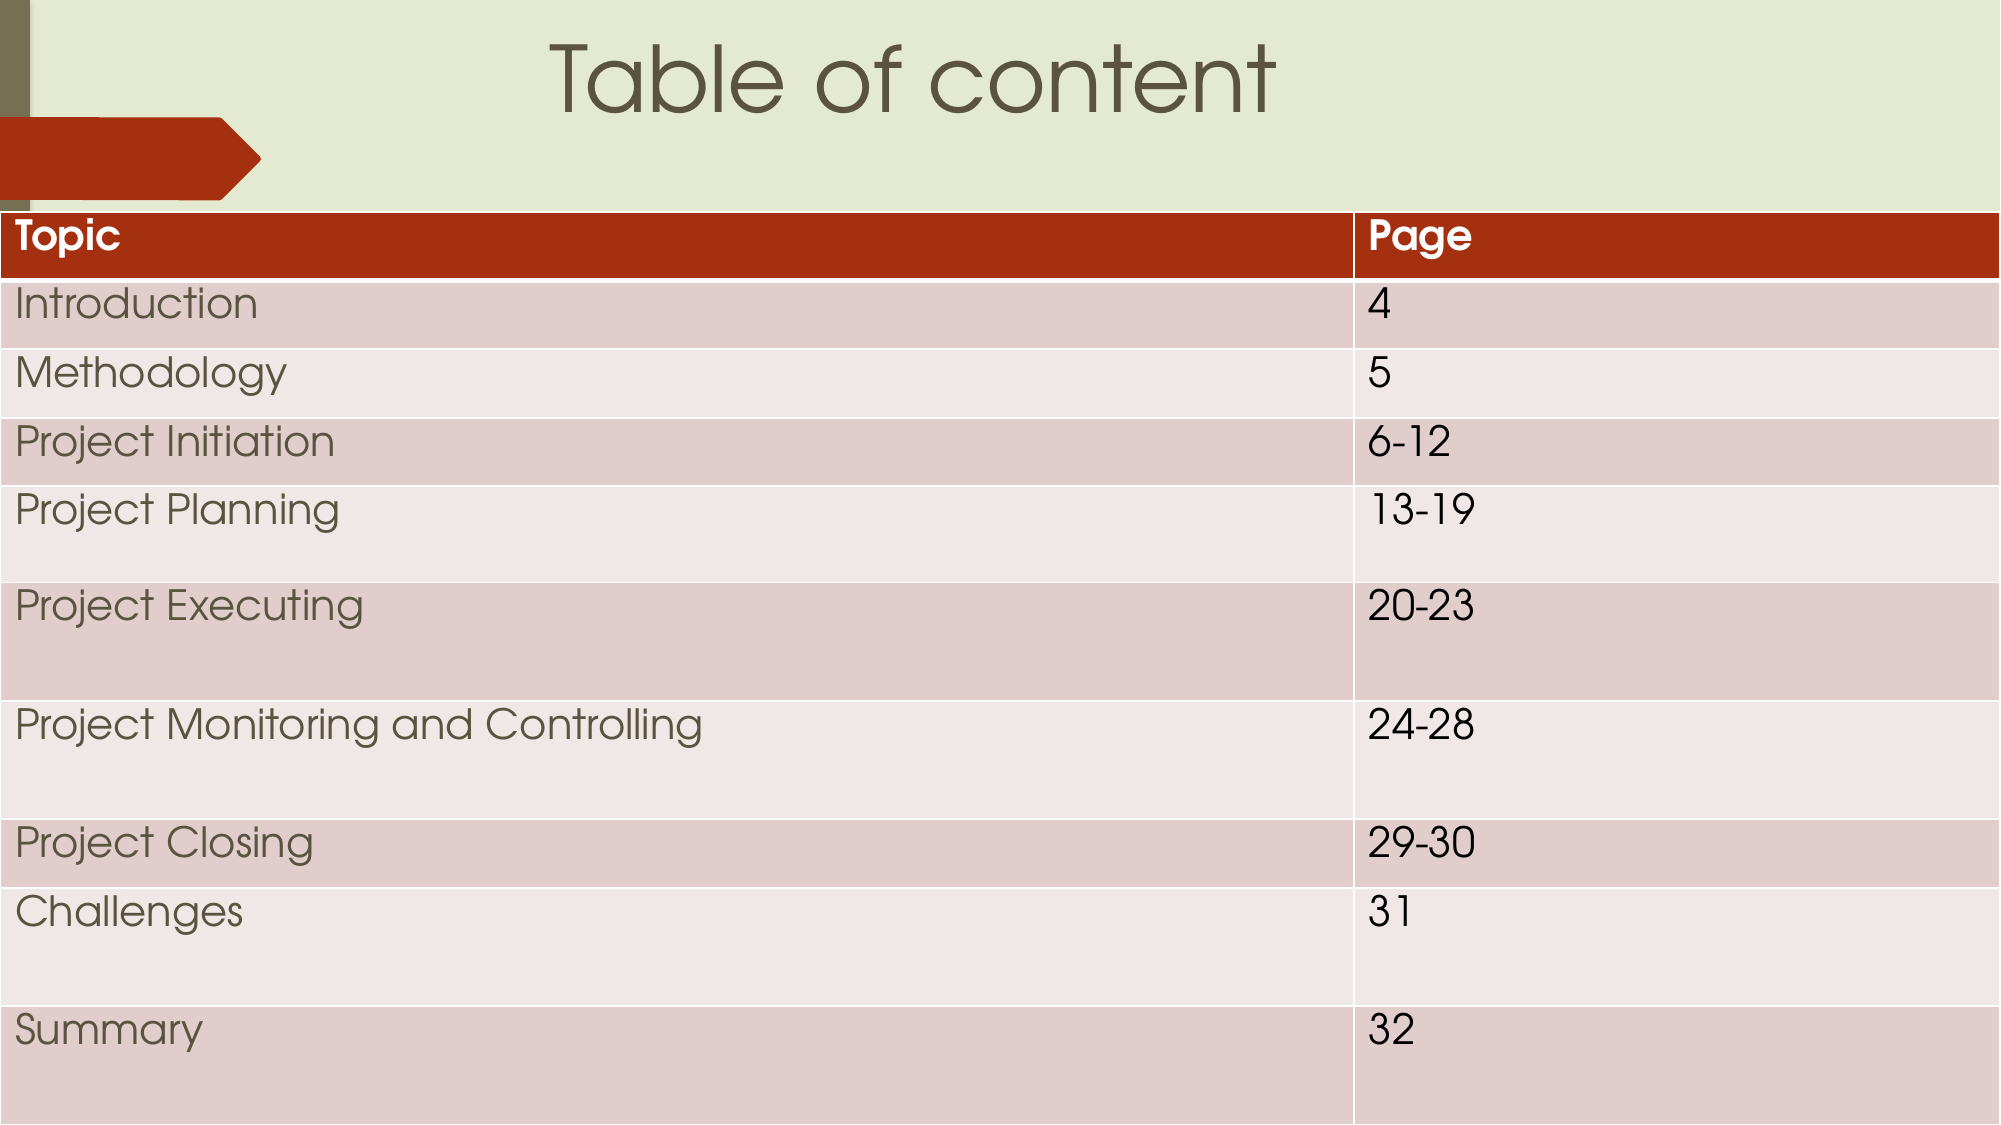

# Table of content
| Topic | Page |
| --- | --- |
| Introduction | 4 |
| Methodology | 5 |
| Project Initiation | 6-12 |
| Project Planning | 13-19 |
| Project Executing | 20-23 |
| Project Monitoring and Controlling | 24-28 |
| Project Closing | 29-30 |
| Challenges | 31 |
| Summary | 32 |